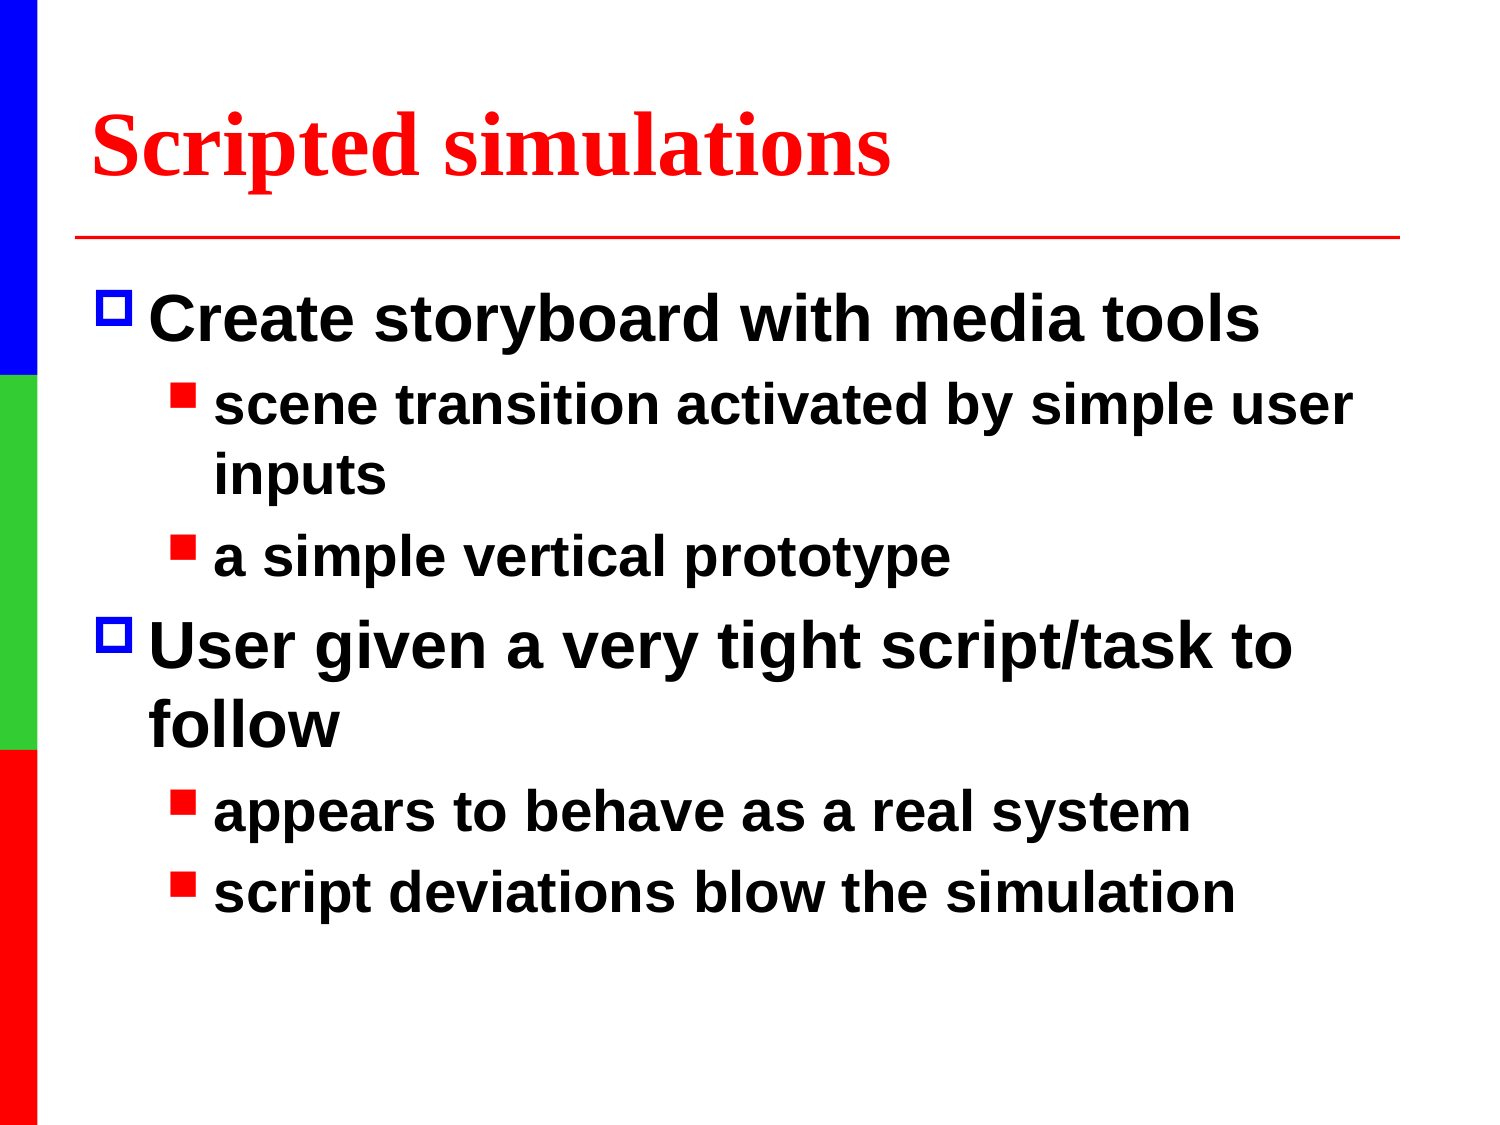

# Scripted simulations
Create storyboard with media tools
scene transition activated by simple user inputs
a simple vertical prototype
User given a very tight script/task to follow
appears to behave as a real system
script deviations blow the simulation